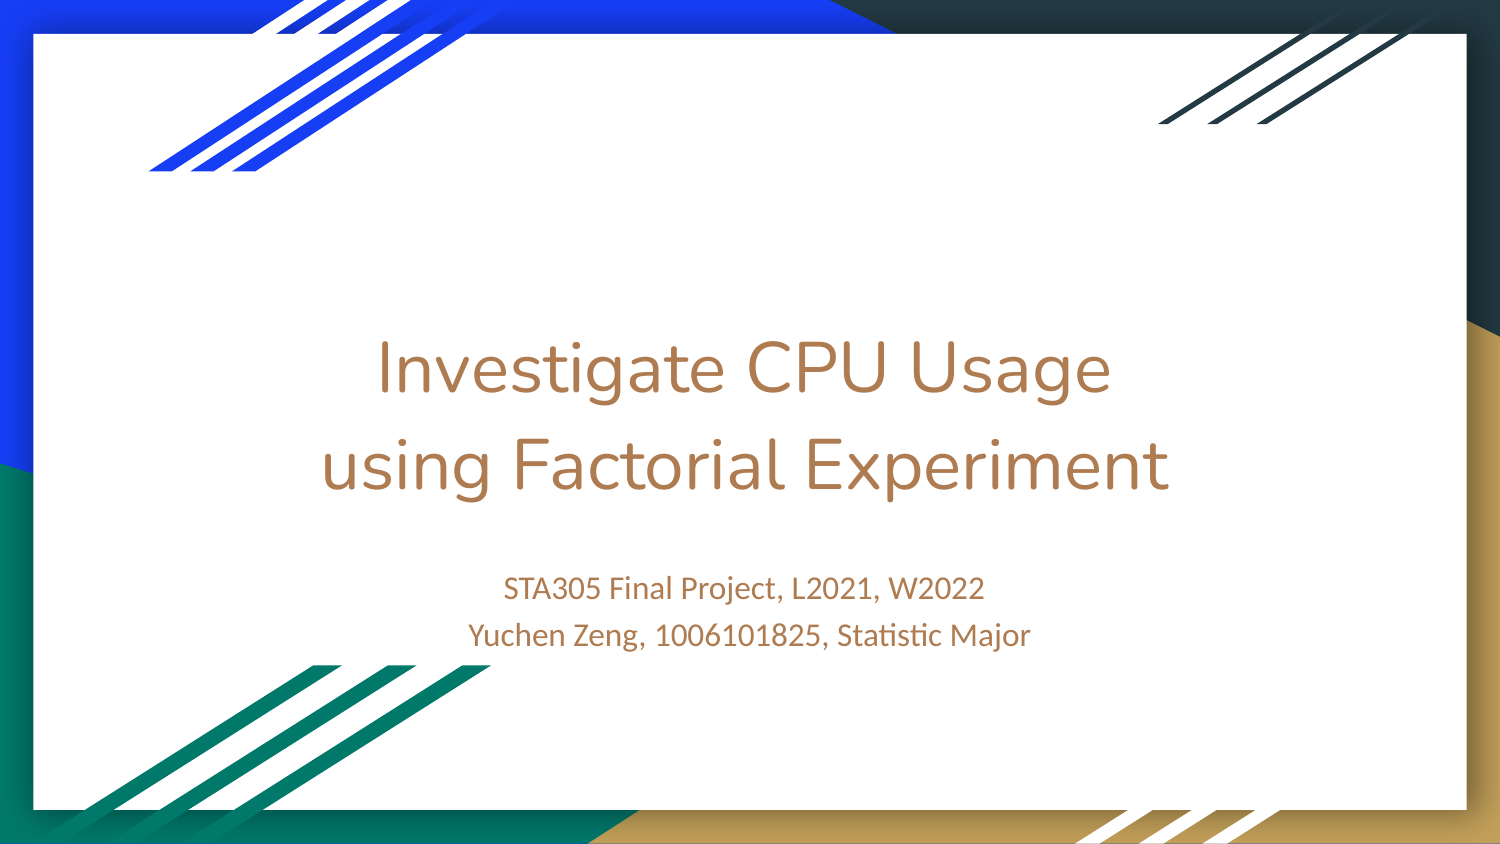

# Investigate CPU Usage using Factorial Experiment
STA305 Final Project, L2021, W2022
Yuchen Zeng, 1006101825, Statistic Major